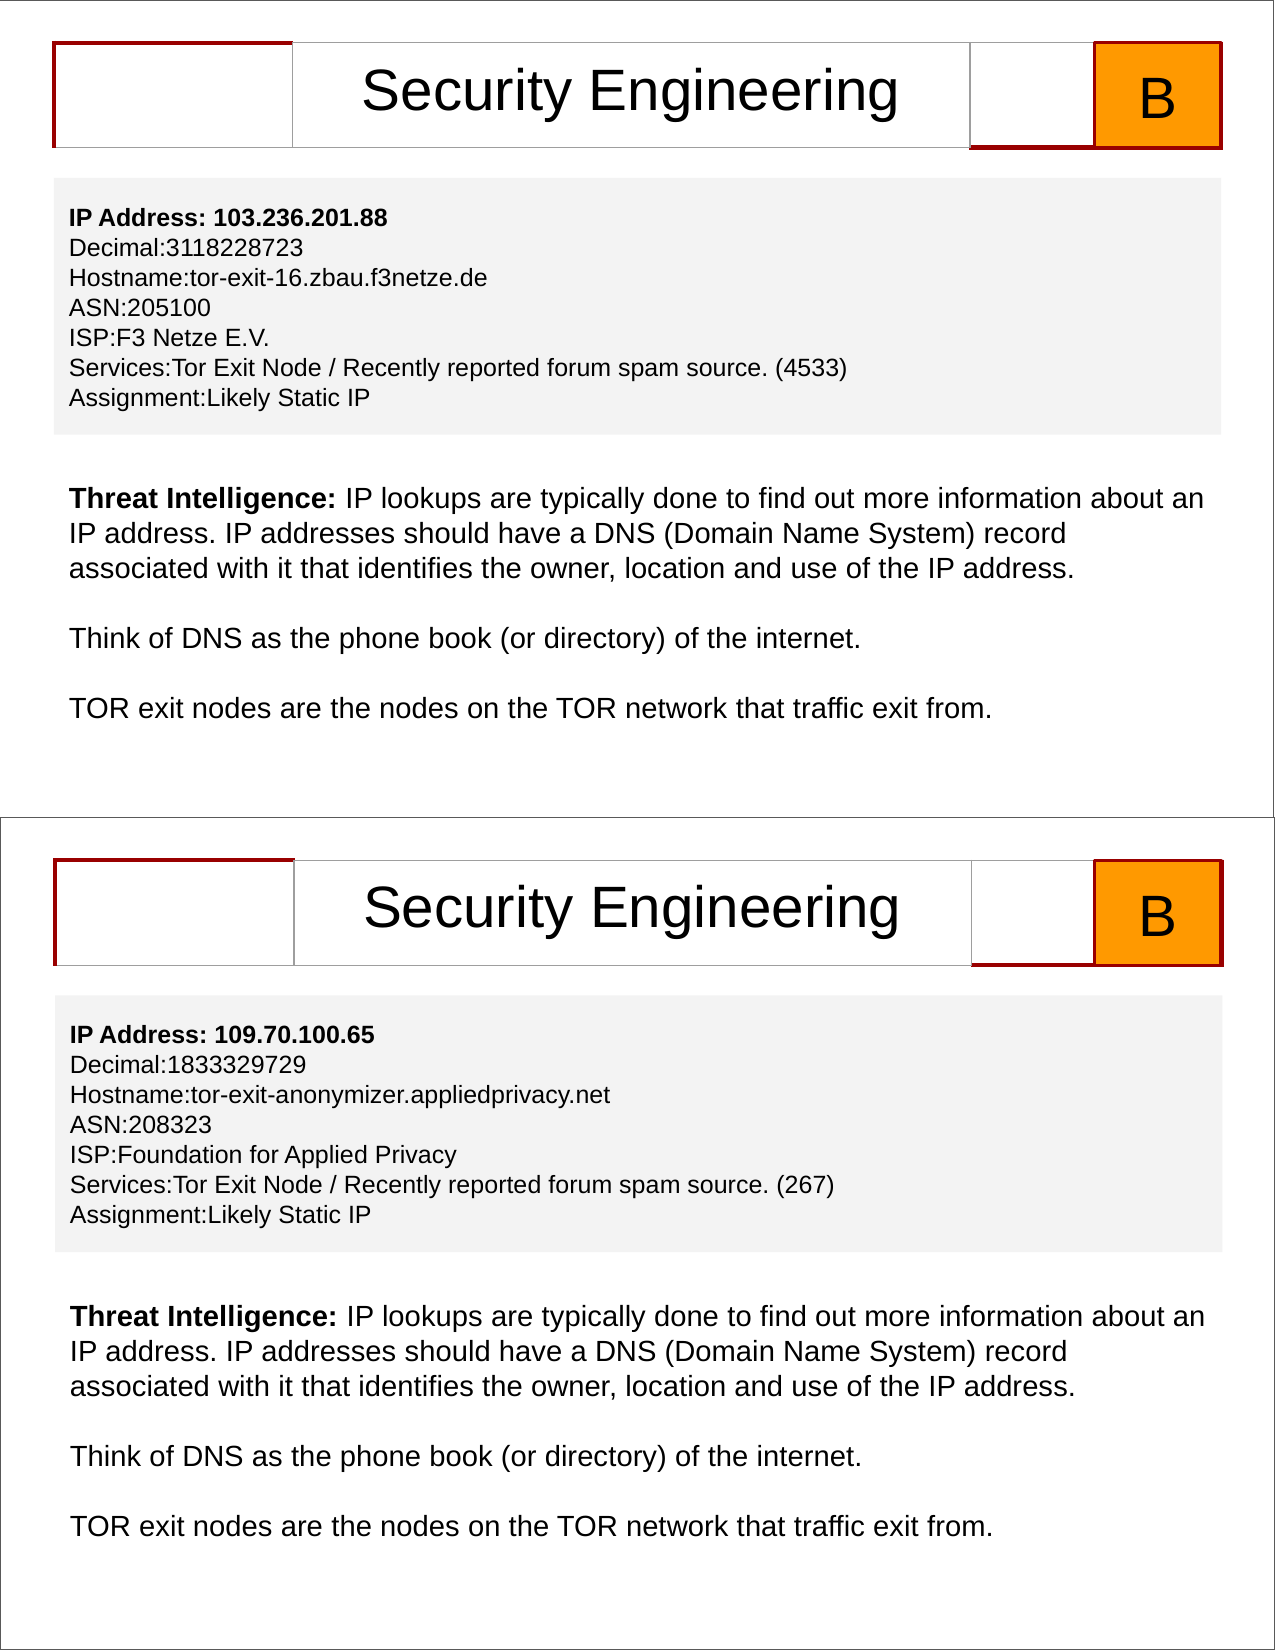

|  | Security Engineering |  |
| --- | --- | --- |
B
IP Address: 103.236.201.88
Decimal:3118228723
Hostname:tor-exit-16.zbau.f3netze.de
ASN:205100
ISP:F3 Netze E.V.
Services:Tor Exit Node / Recently reported forum spam source. (4533)
Assignment:Likely Static IP
Threat Intelligence: IP lookups are typically done to find out more information about an IP address. IP addresses should have a DNS (Domain Name System) record associated with it that identifies the owner, location and use of the IP address.

Think of DNS as the phone book (or directory) of the internet.

TOR exit nodes are the nodes on the TOR network that traffic exit from.

|  | Security Engineering |  |
| --- | --- | --- |
B
IP Address: 109.70.100.65
Decimal:1833329729
Hostname:tor-exit-anonymizer.appliedprivacy.net
ASN:208323
ISP:Foundation for Applied Privacy
Services:Tor Exit Node / Recently reported forum spam source. (267)
Assignment:Likely Static IP
Threat Intelligence: IP lookups are typically done to find out more information about an IP address. IP addresses should have a DNS (Domain Name System) record associated with it that identifies the owner, location and use of the IP address.

Think of DNS as the phone book (or directory) of the internet.

TOR exit nodes are the nodes on the TOR network that traffic exit from.